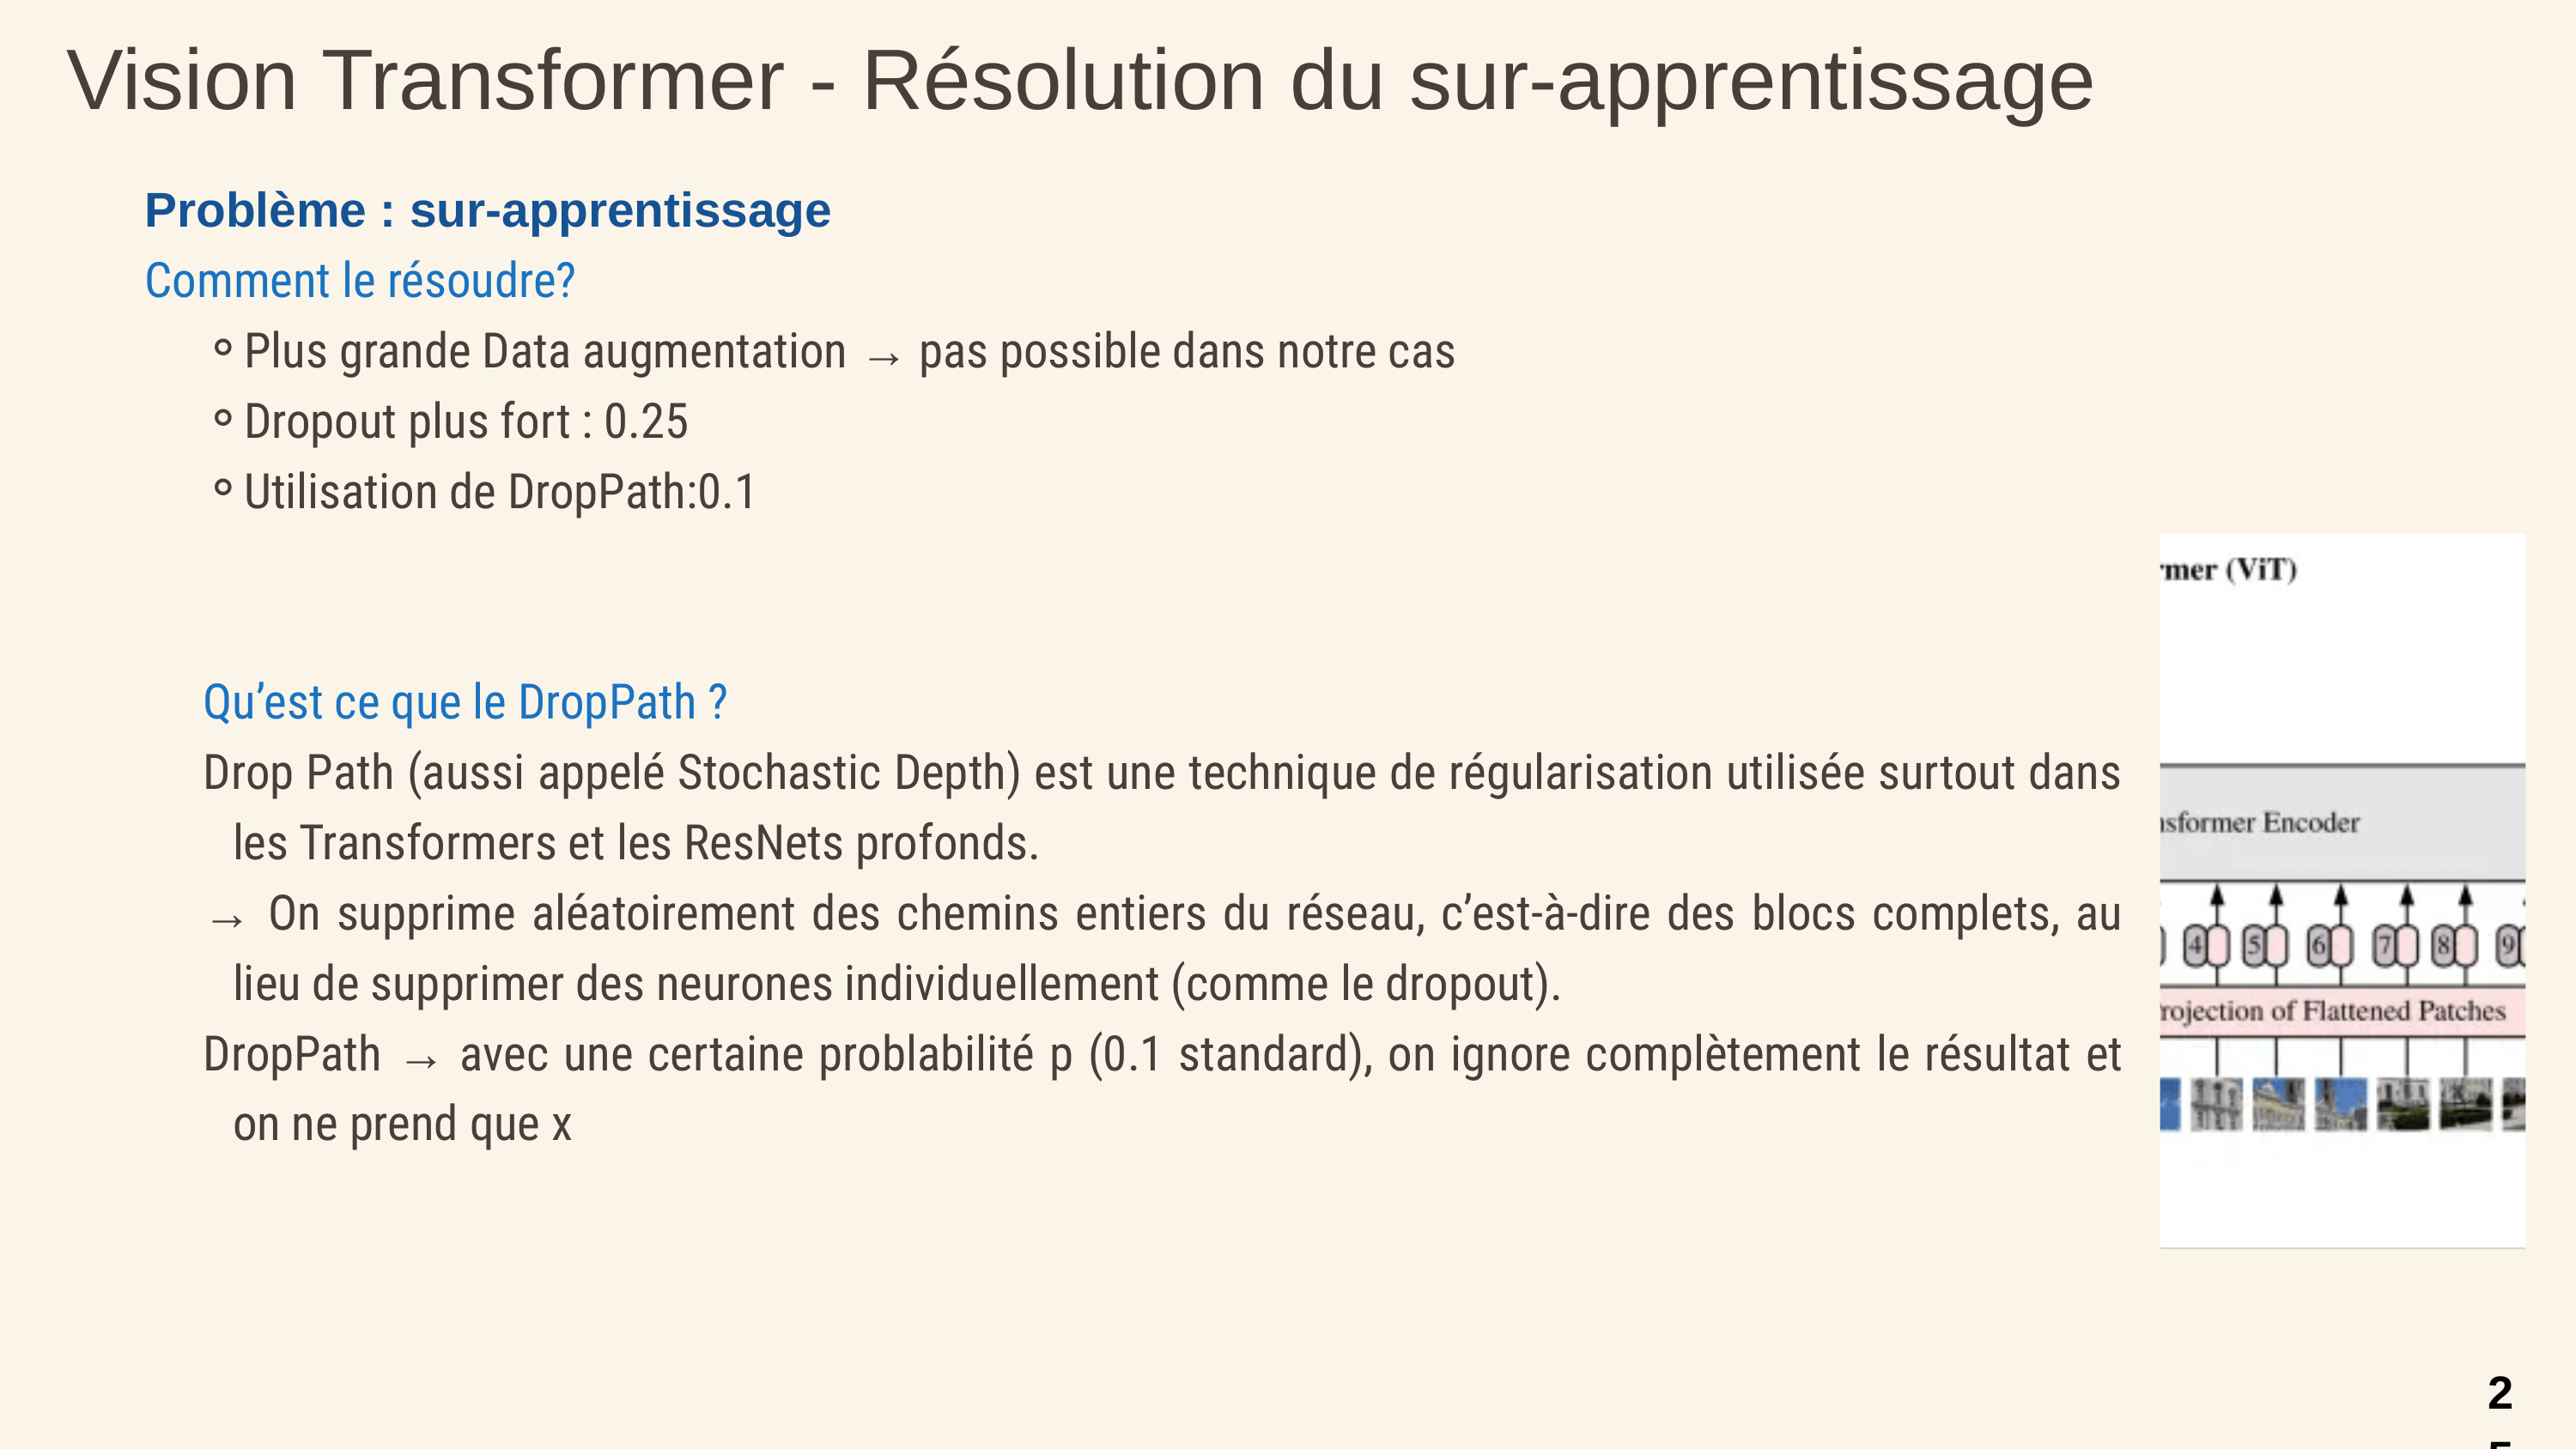

Vision Transformer - Résolution du sur-apprentissage
Problème : sur-apprentissage
Comment le résoudre?
Plus grande Data augmentation → pas possible dans notre cas
Dropout plus fort : 0.25
Utilisation de DropPath:0.1

Qu’est ce que le DropPath ?
Drop Path (aussi appelé Stochastic Depth) est une technique de régularisation utilisée surtout dans les Transformers et les ResNets profonds.
→ On supprime aléatoirement des chemins entiers du réseau, c’est-à-dire des blocs complets, au lieu de supprimer des neurones individuellement (comme le dropout).
DropPath → avec une certaine problabilité p (0.1 standard), on ignore complètement le résultat et on ne prend que x

25